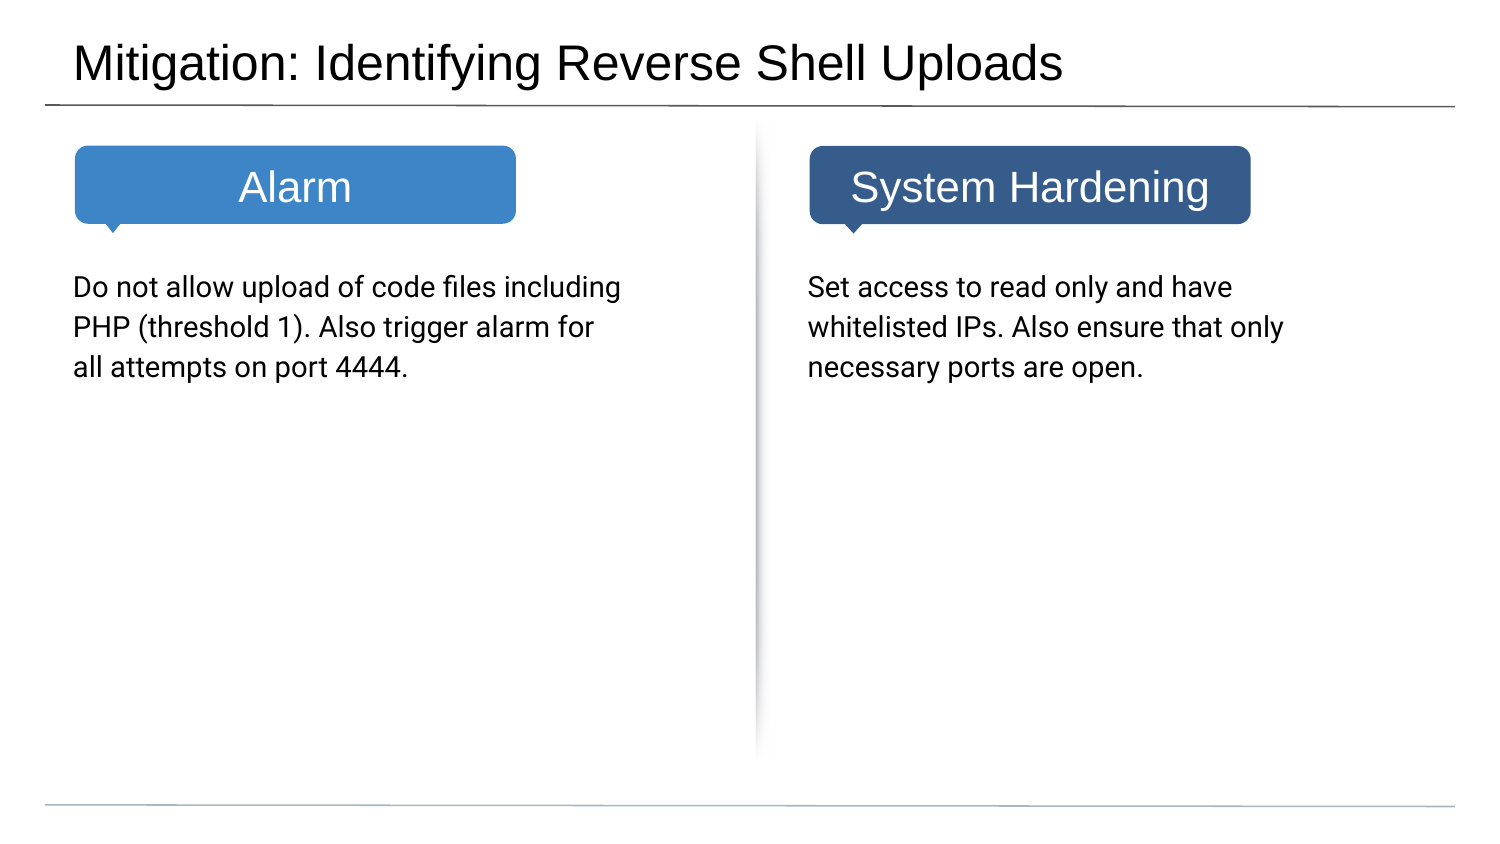

# Mitigation: Identifying Reverse Shell Uploads
Do not allow upload of code files including PHP (threshold 1). Also trigger alarm for all attempts on port 4444.

Set access to read only and have whitelisted IPs. Also ensure that only necessary ports are open.